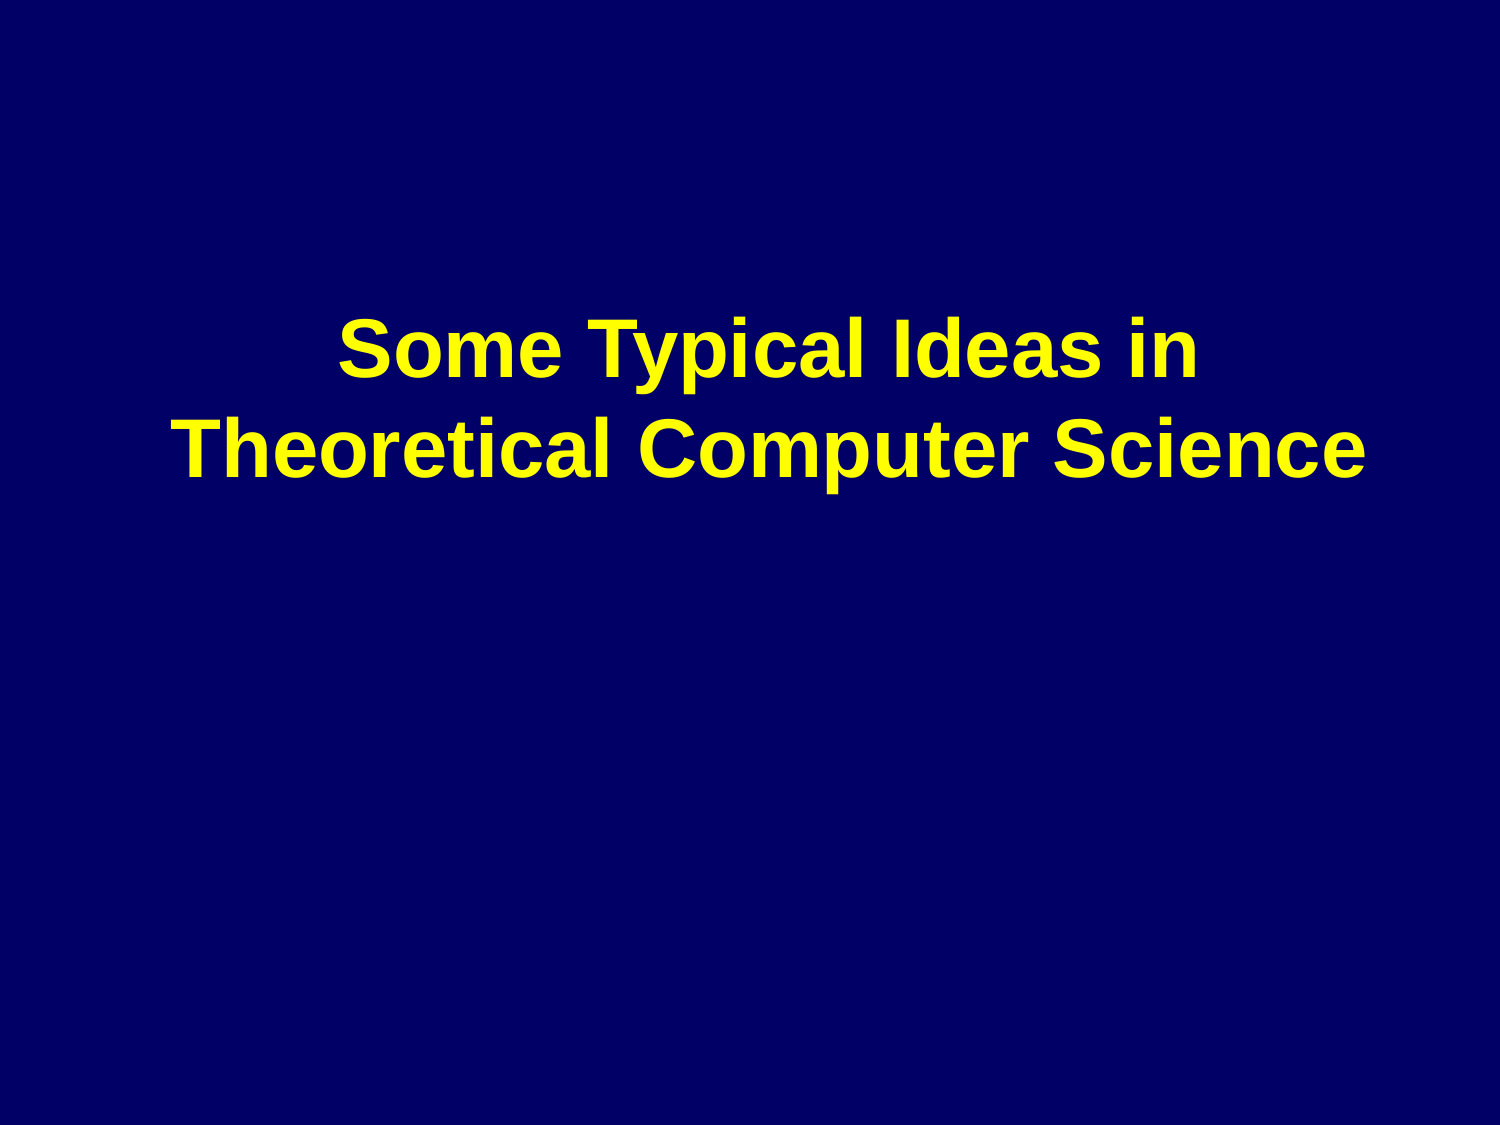

# Some Typical Ideas in Theoretical Computer Science